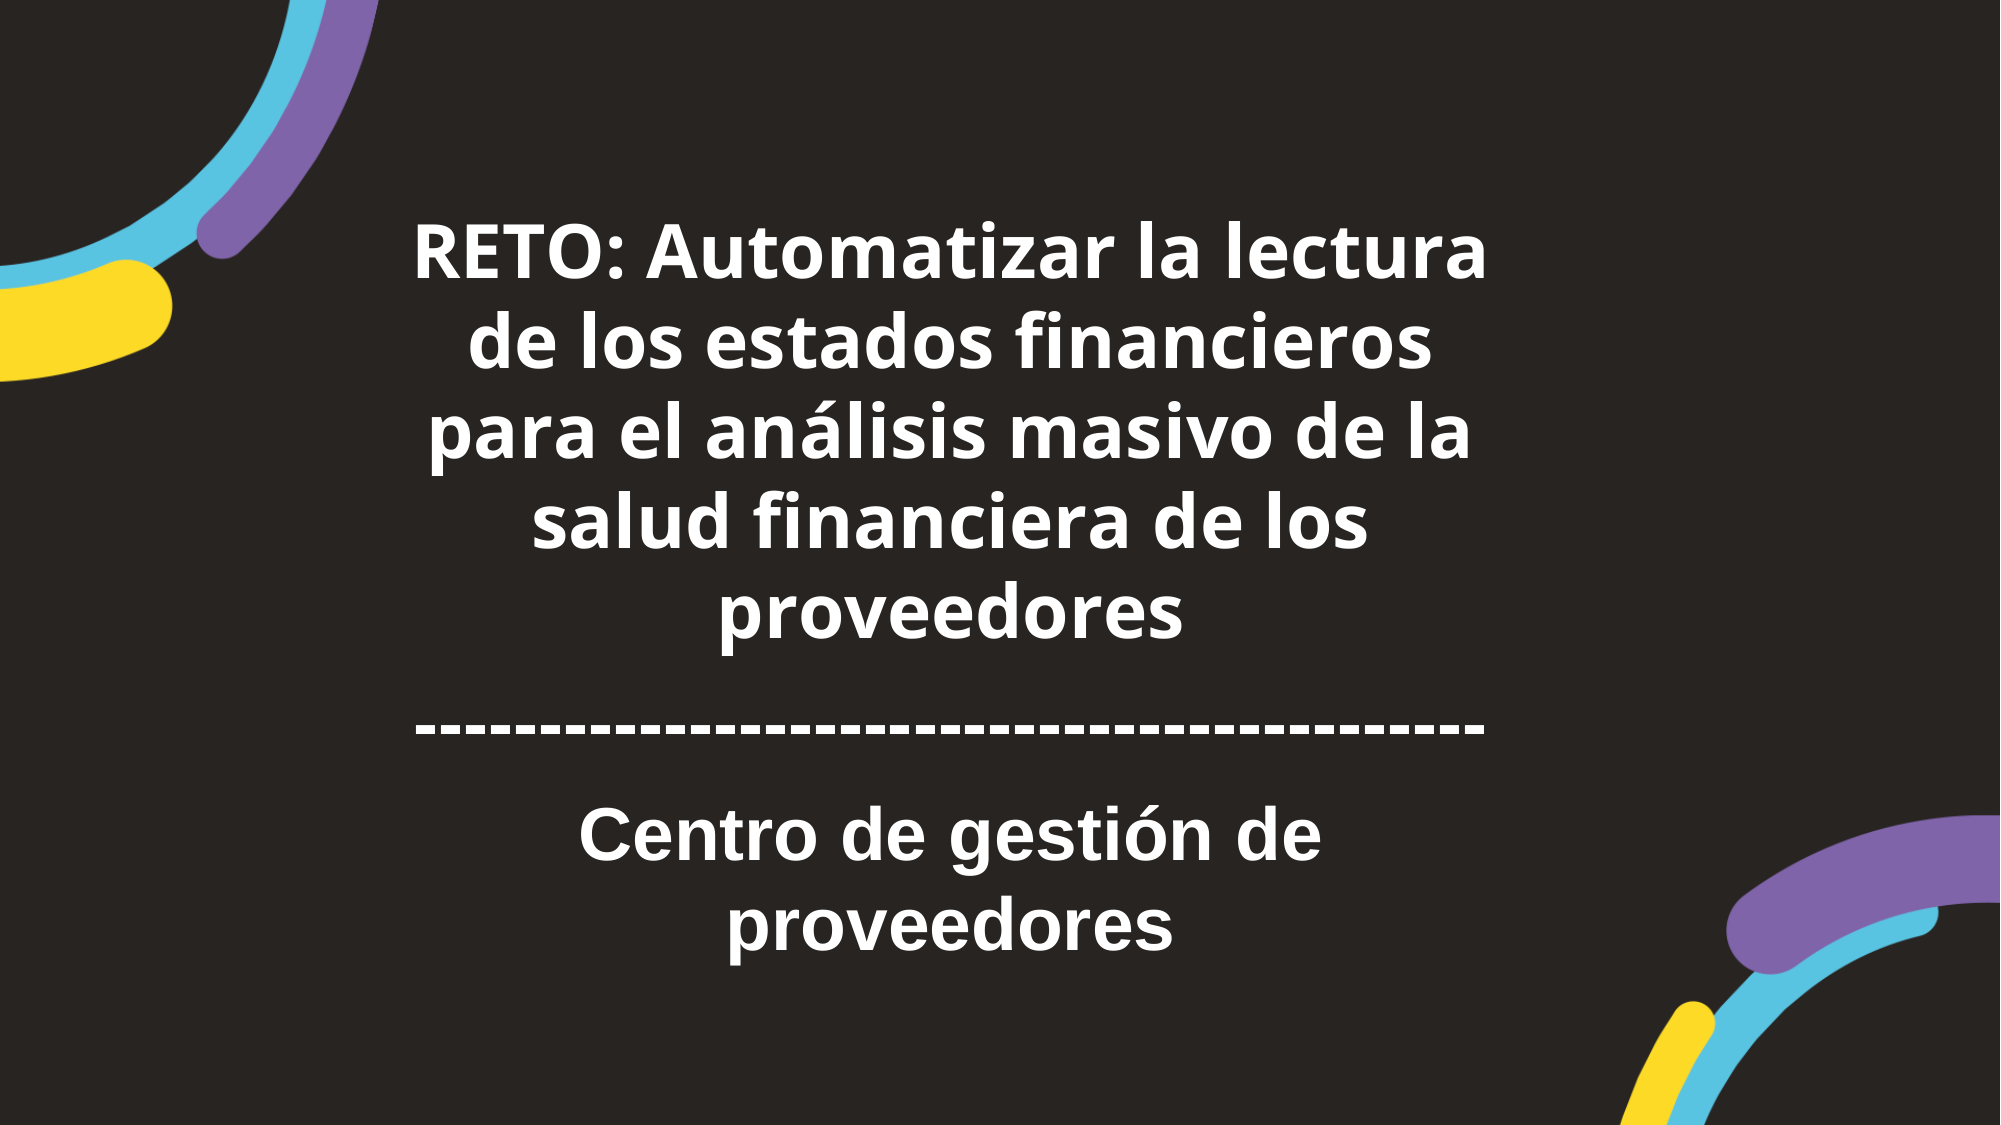

RETO: Automatizar la lectura de los estados financieros para el análisis masivo de la salud financiera de los proveedores
-------------------------------------------
Centro de gestión de proveedores